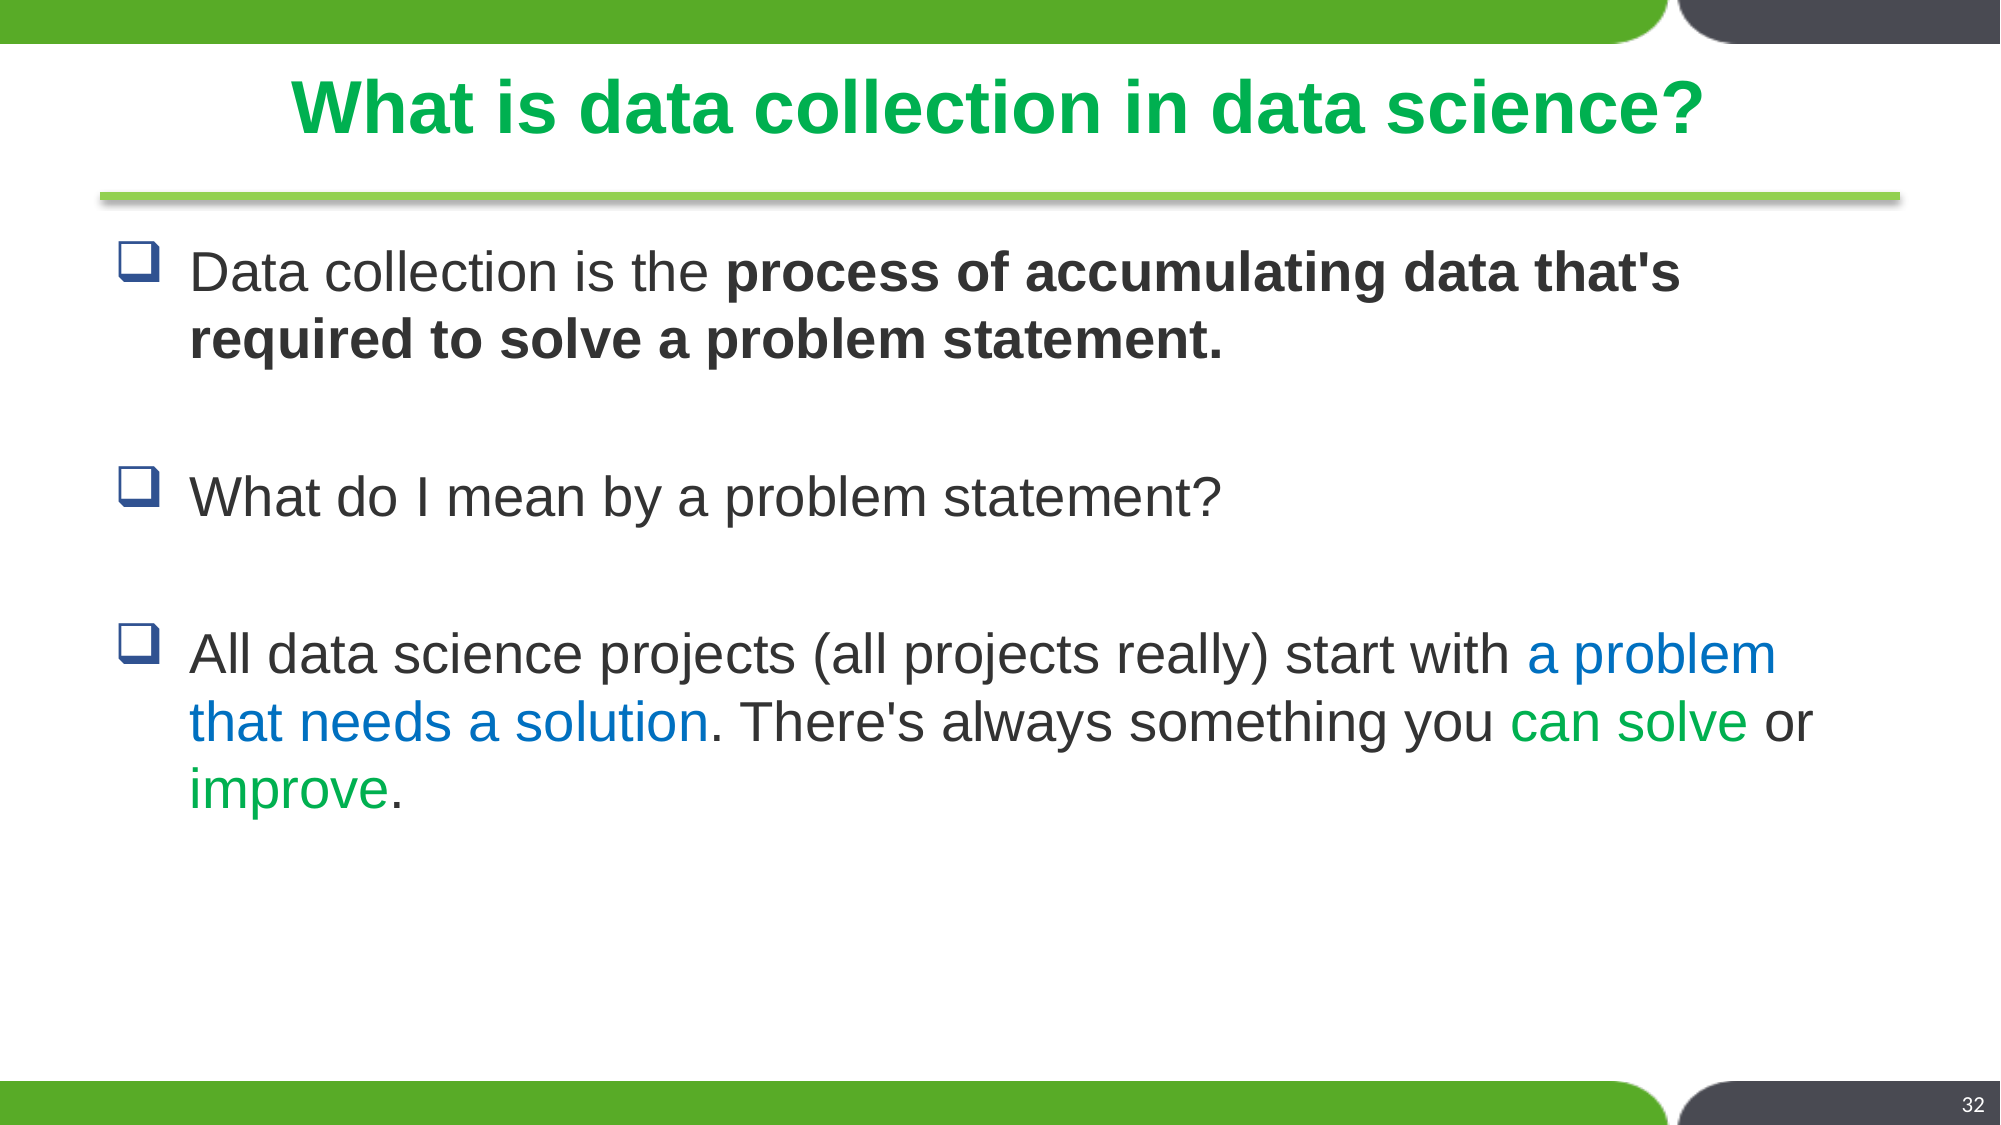

# What is data collection in data science?
Data collection is the process of accumulating data that's required to solve a problem statement.

What do I mean by a problem statement?

All data science projects (all projects really) start with a problem that needs a solution. There's always something you can solve or improve.
32